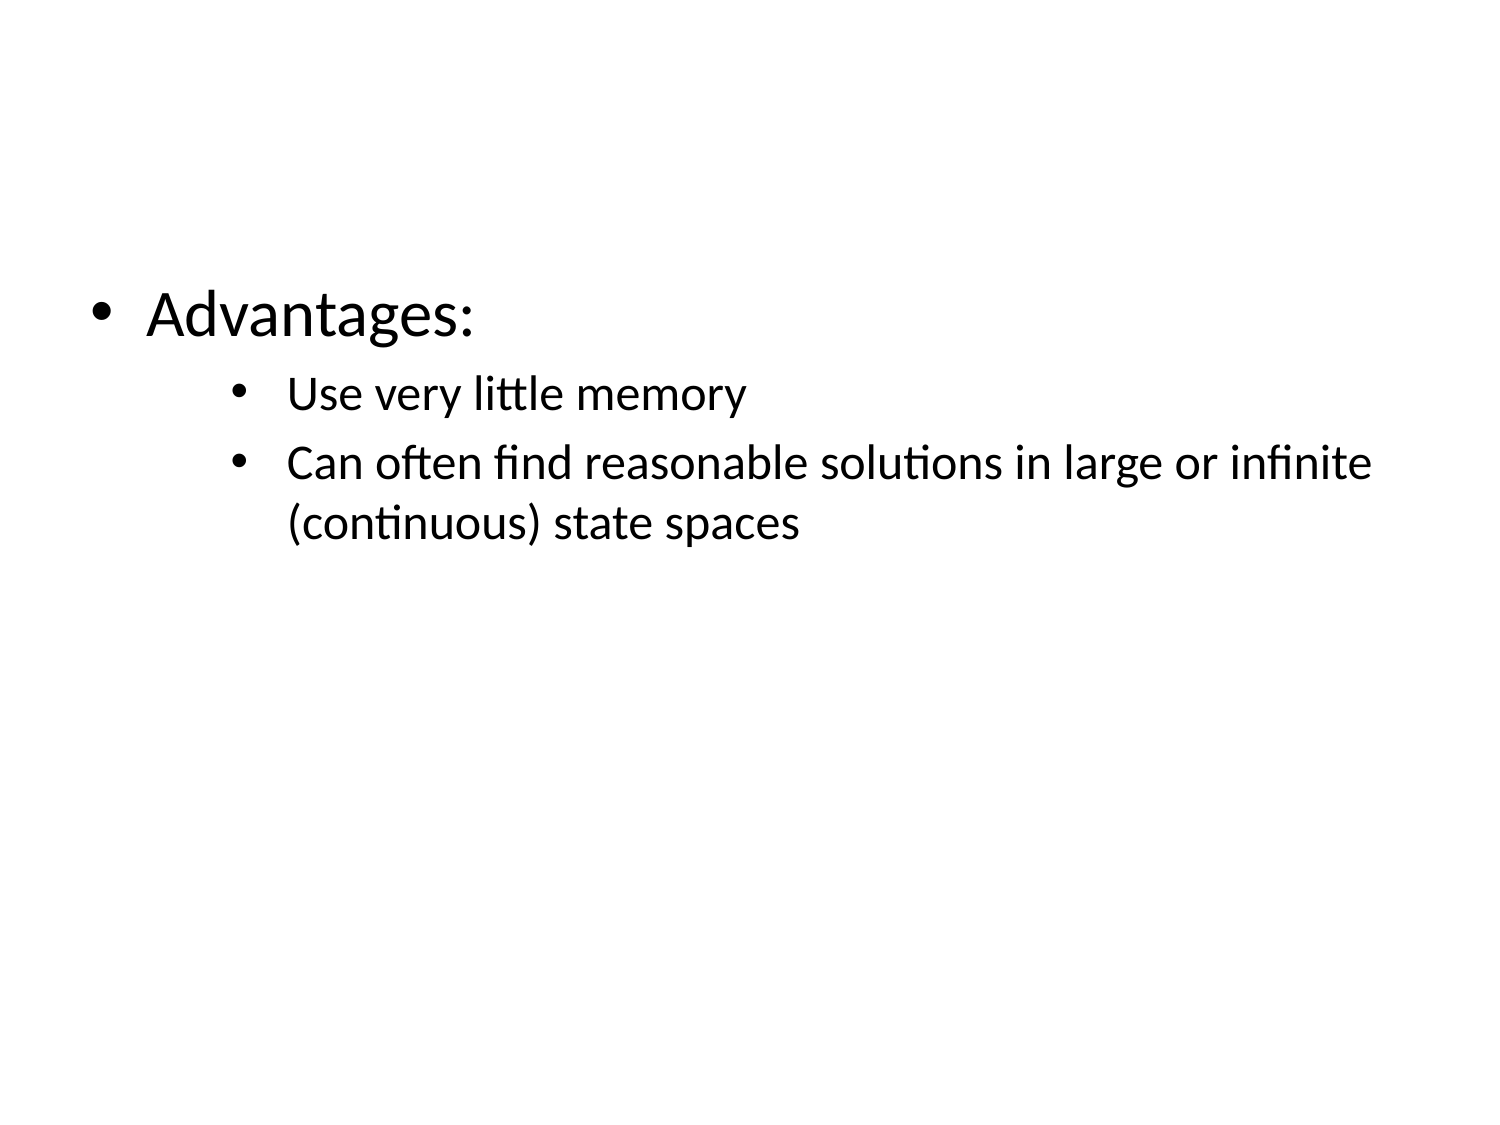

#
Advantages:
Use very little memory
Can often find reasonable solutions in large or infinite (continuous) state spaces